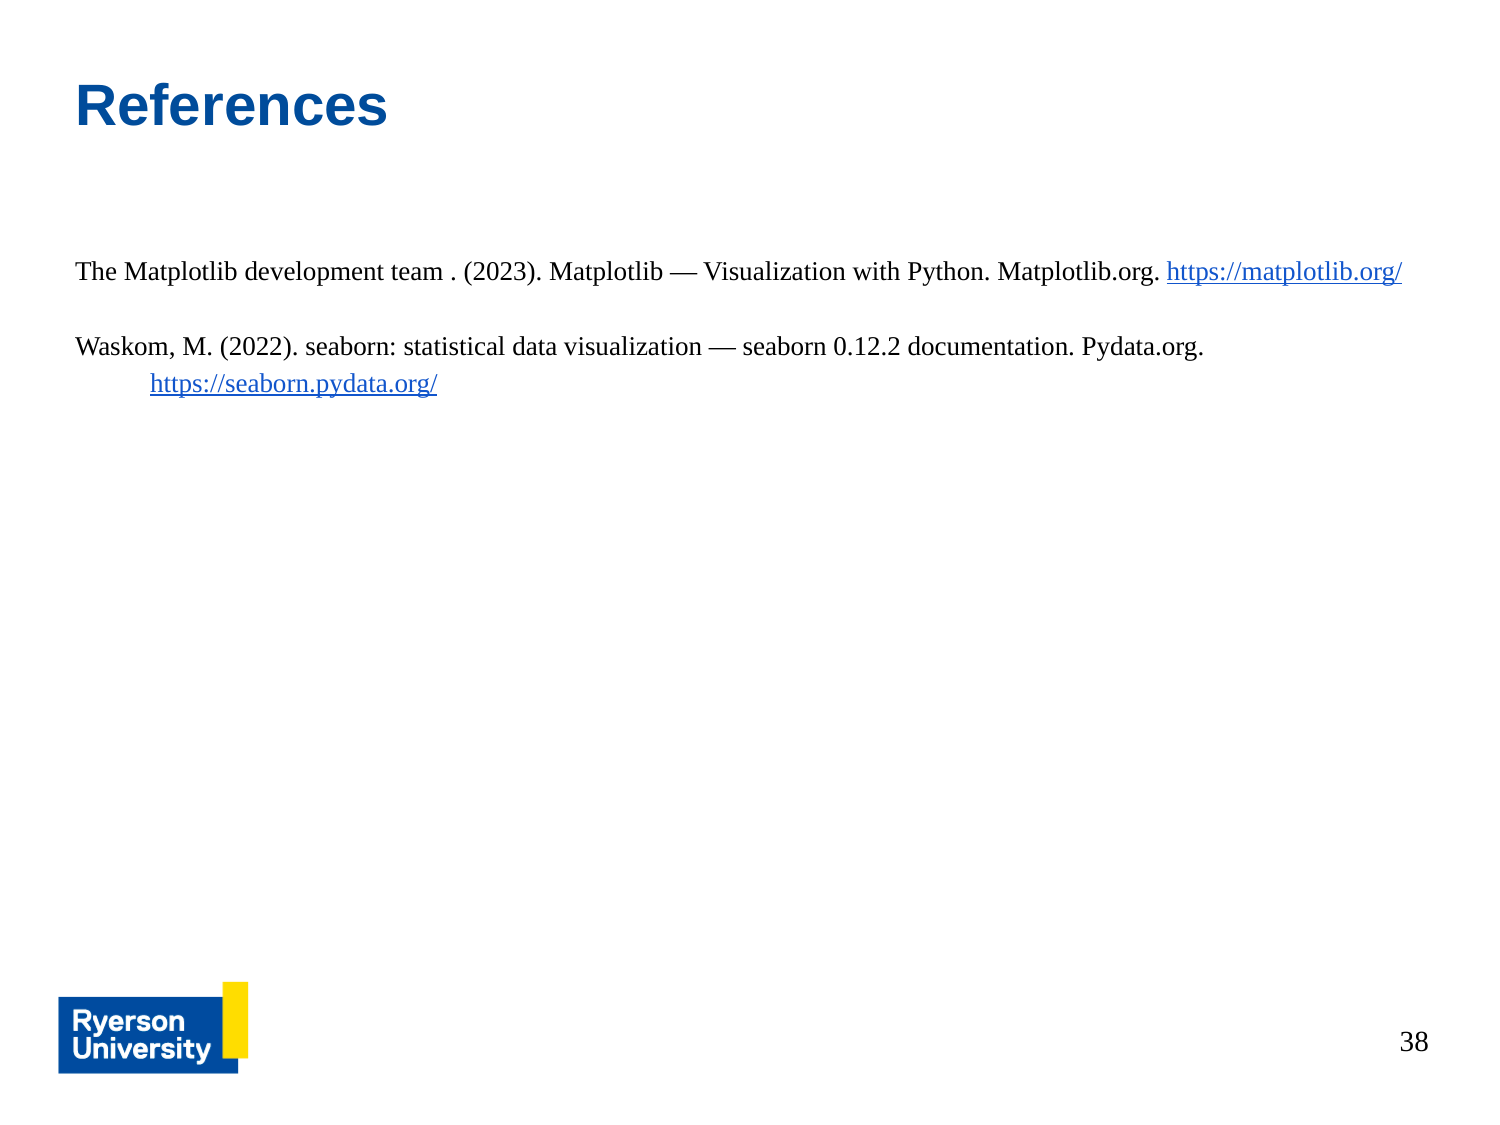

# References
The Matplotlib development team . (2023). Matplotlib — Visualization with Python. Matplotlib.org. https://matplotlib.org/

Waskom, M. (2022). seaborn: statistical data visualization — seaborn 0.12.2 documentation. Pydata.org. https://seaborn.pydata.org/

38